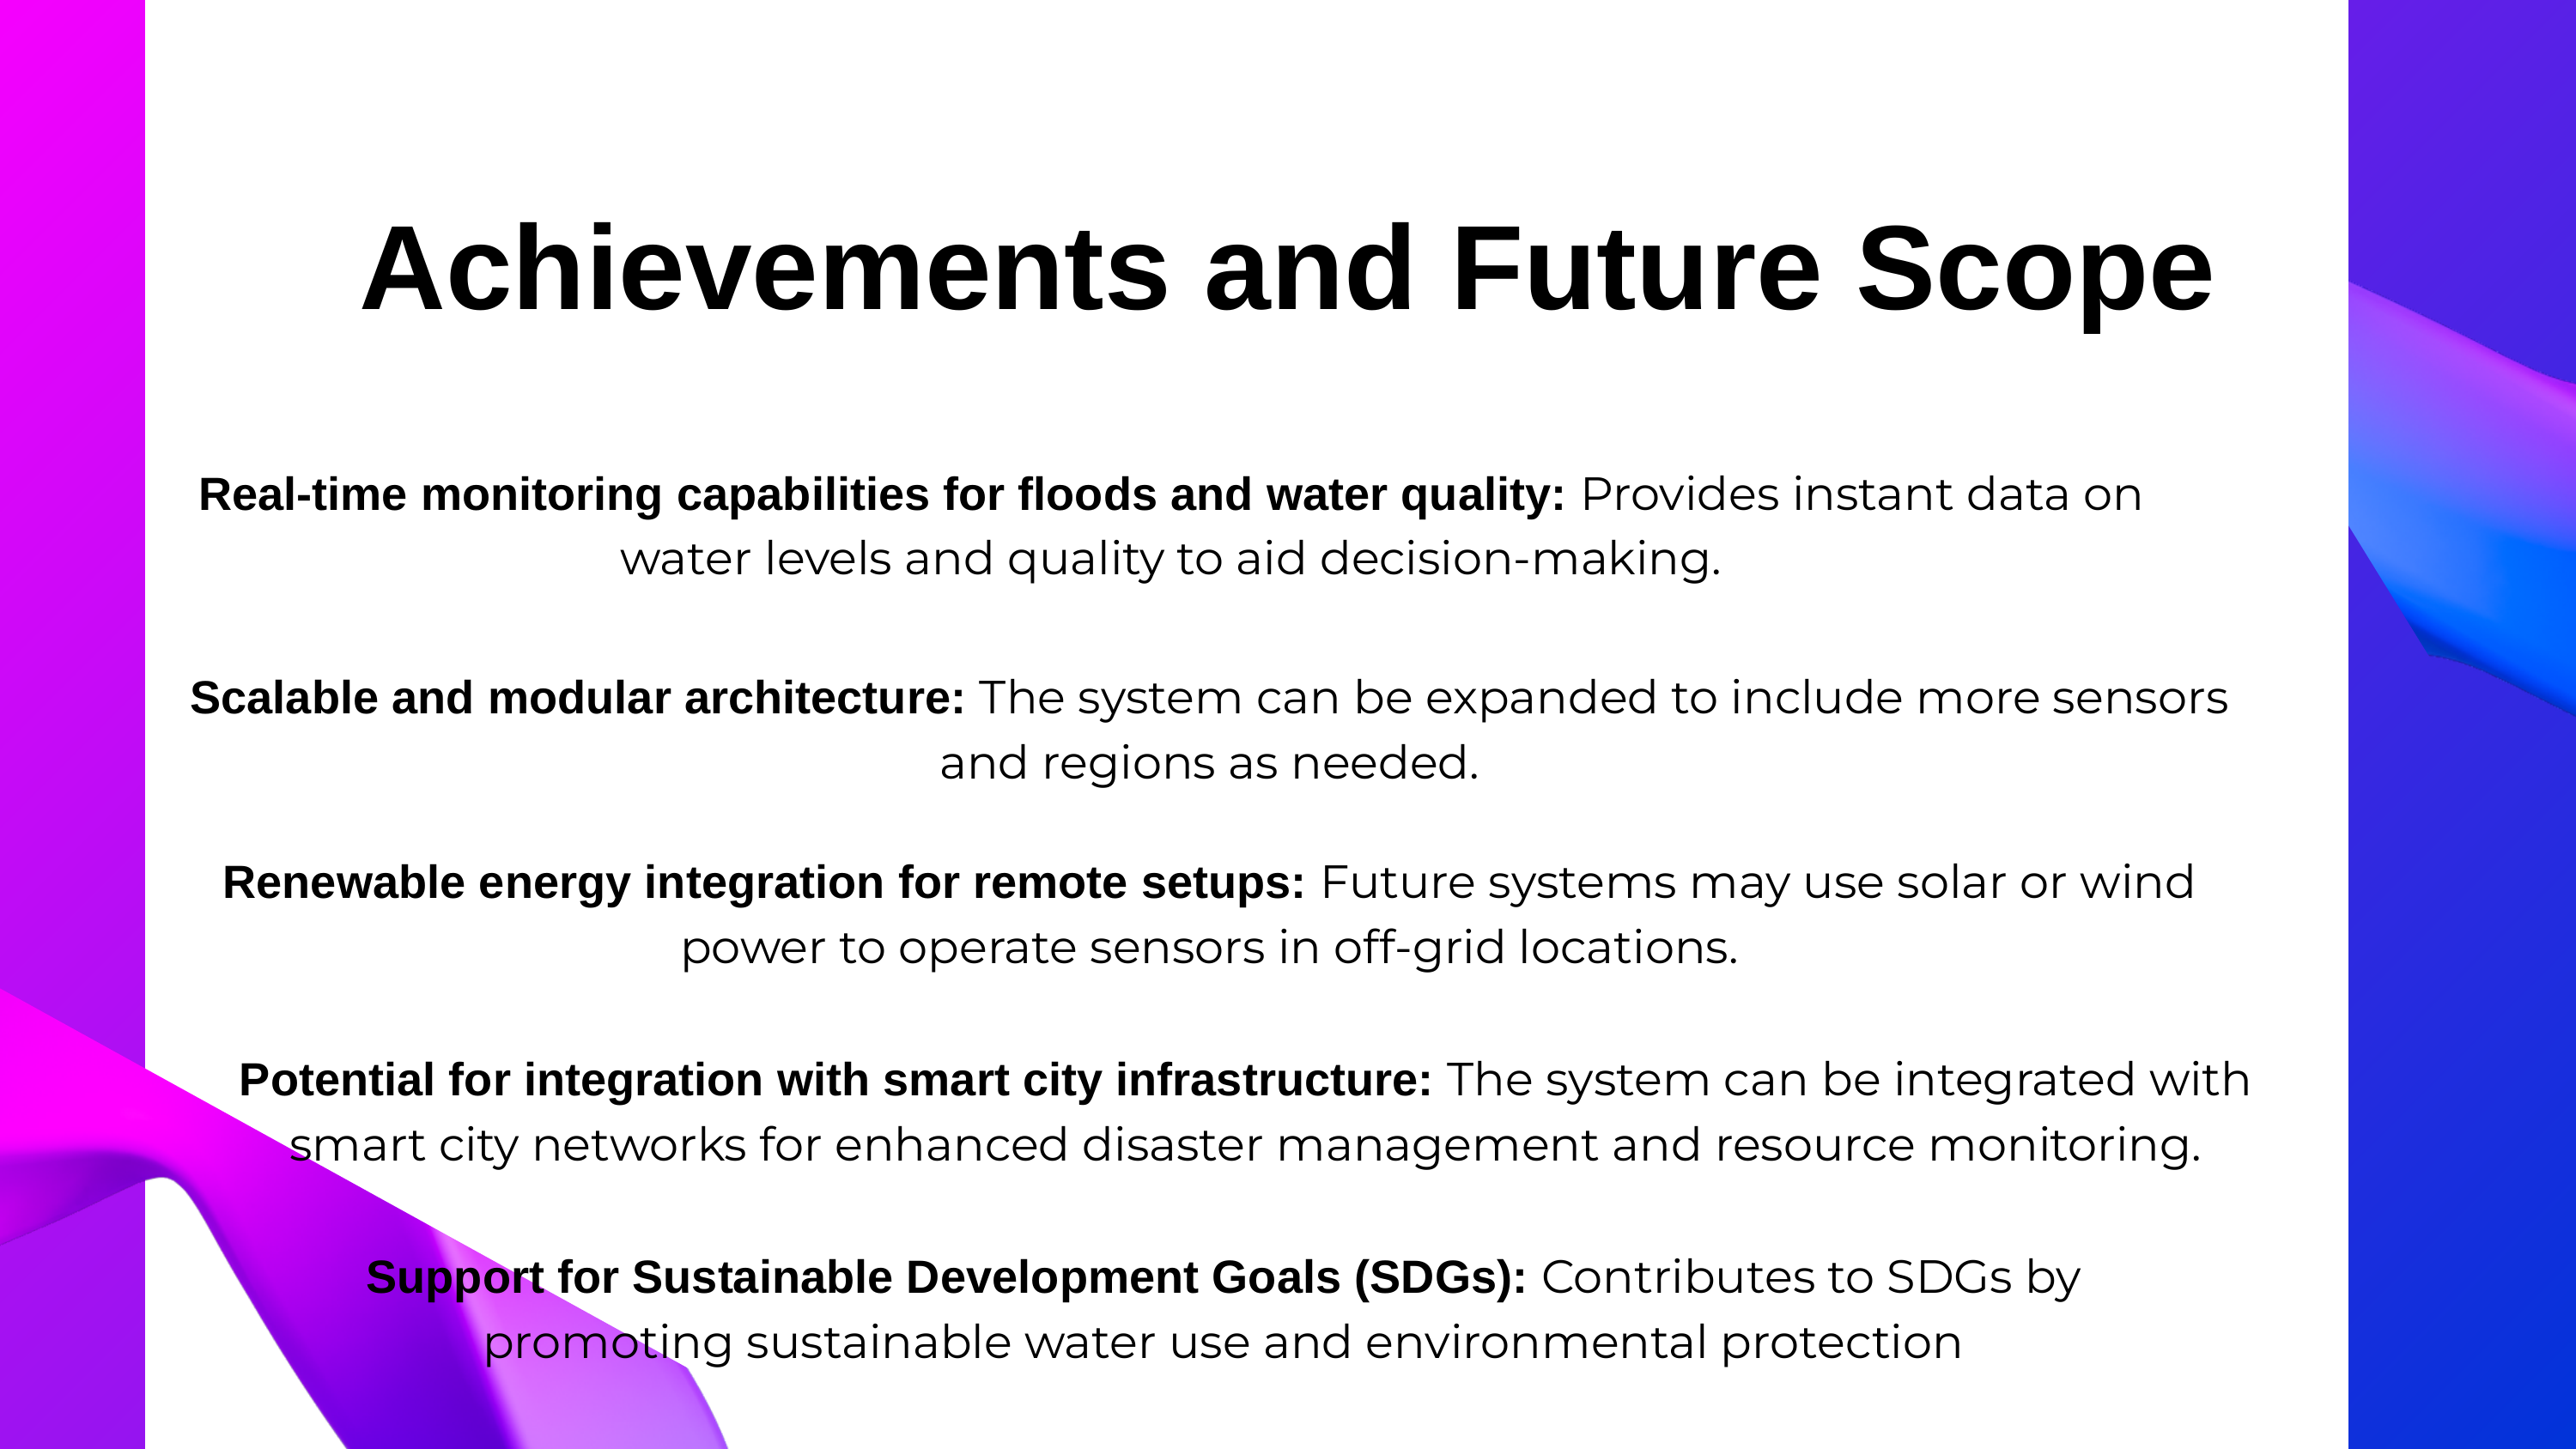

Achievements and Future Scope
Real-time monitoring capabilities for floods and water quality: Provides instant data on water levels and quality to aid decision-making.
Scalable and modular architecture: The system can be expanded to include more sensors and regions as needed.
Renewable energy integration for remote setups: Future systems may use solar or wind power to operate sensors in off-grid locations.
Potential for integration with smart city infrastructure: The system can be integrated with smart city networks for enhanced disaster management and resource monitoring.

Support for Sustainable Development Goals (SDGs): Contributes to SDGs by promoting sustainable water use and environmental protection